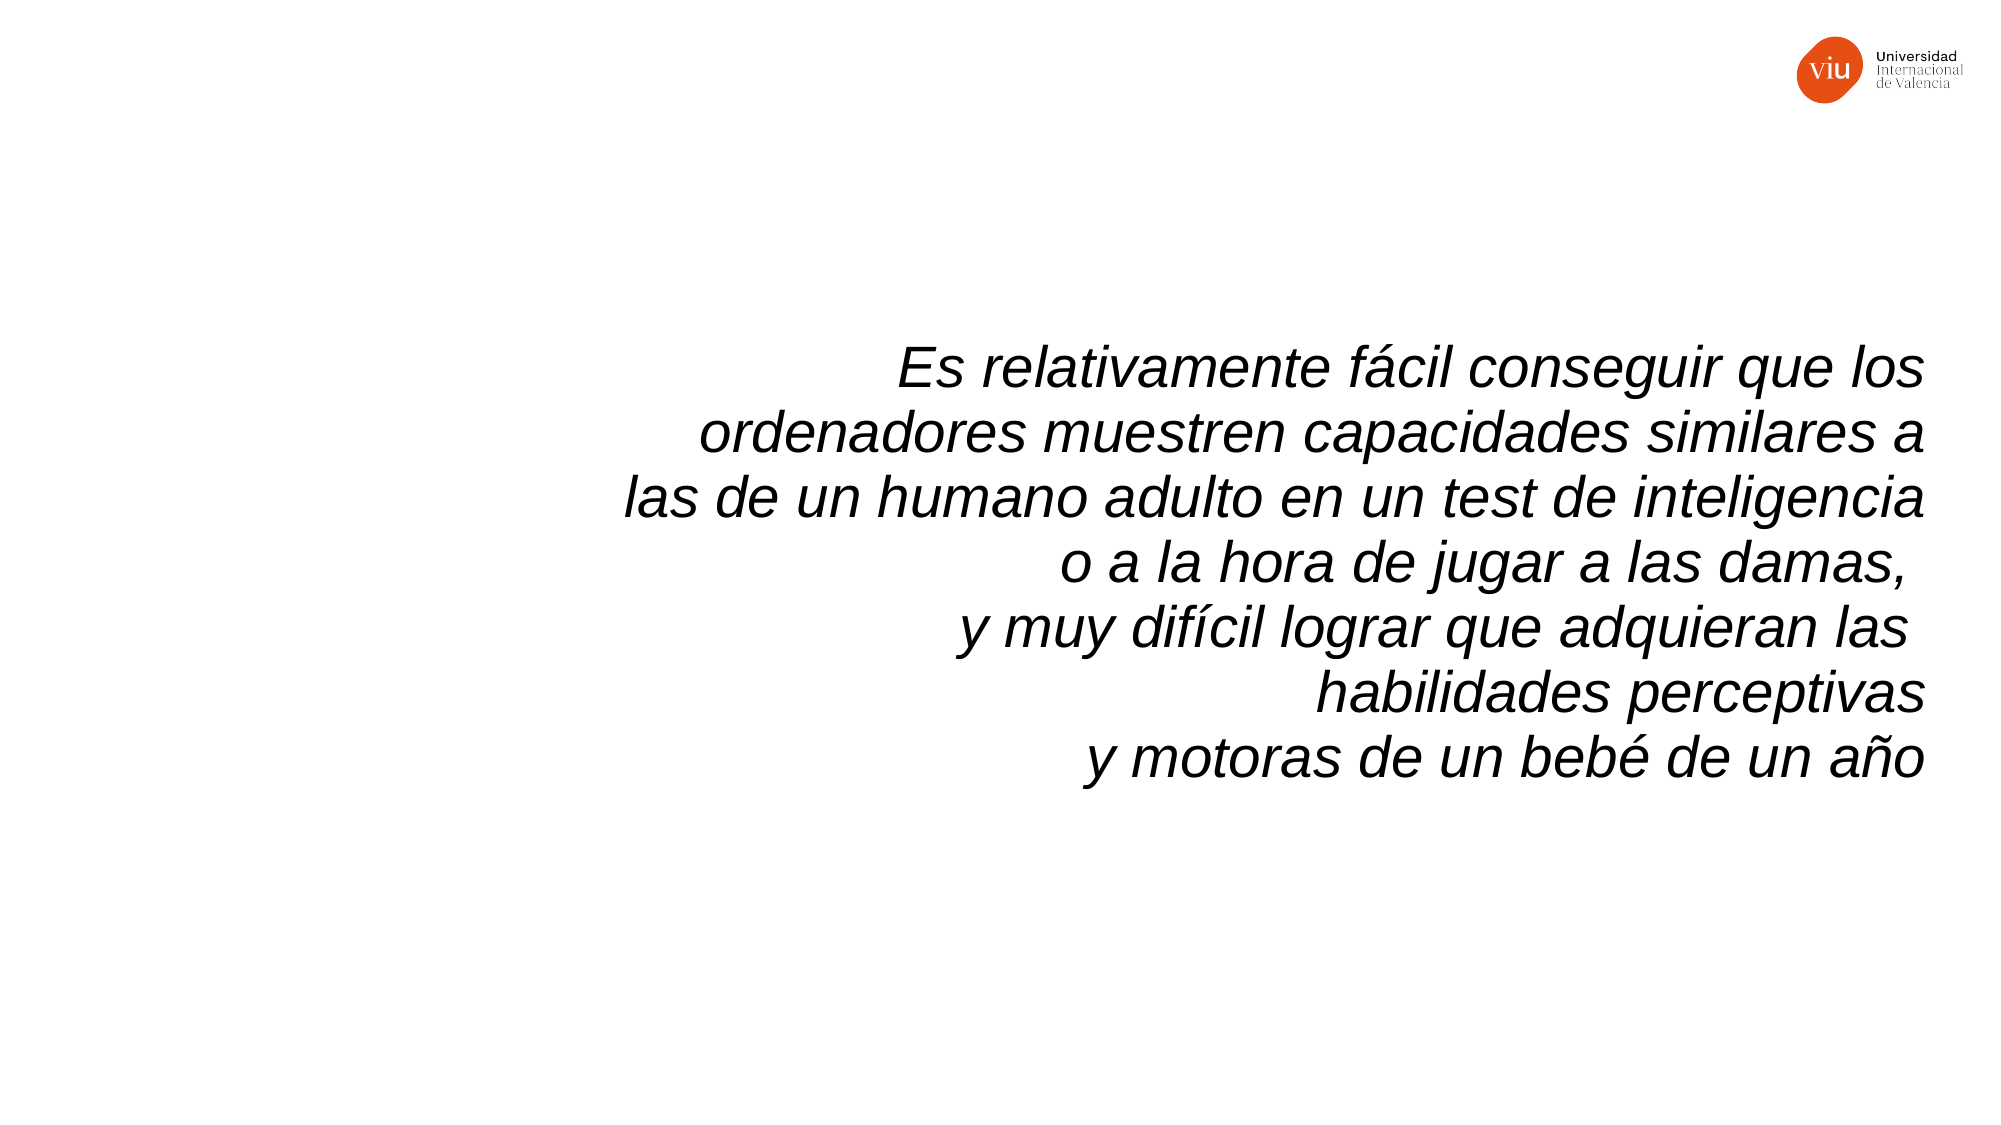

Es relativamente fácil conseguir que los
ordenadores muestren capacidades similares a
las de un humano adulto en un test de inteligencia
o a la hora de jugar a las damas,
y muy difícil lograr que adquieran las
habilidades perceptivas
y motoras de un bebé de un año